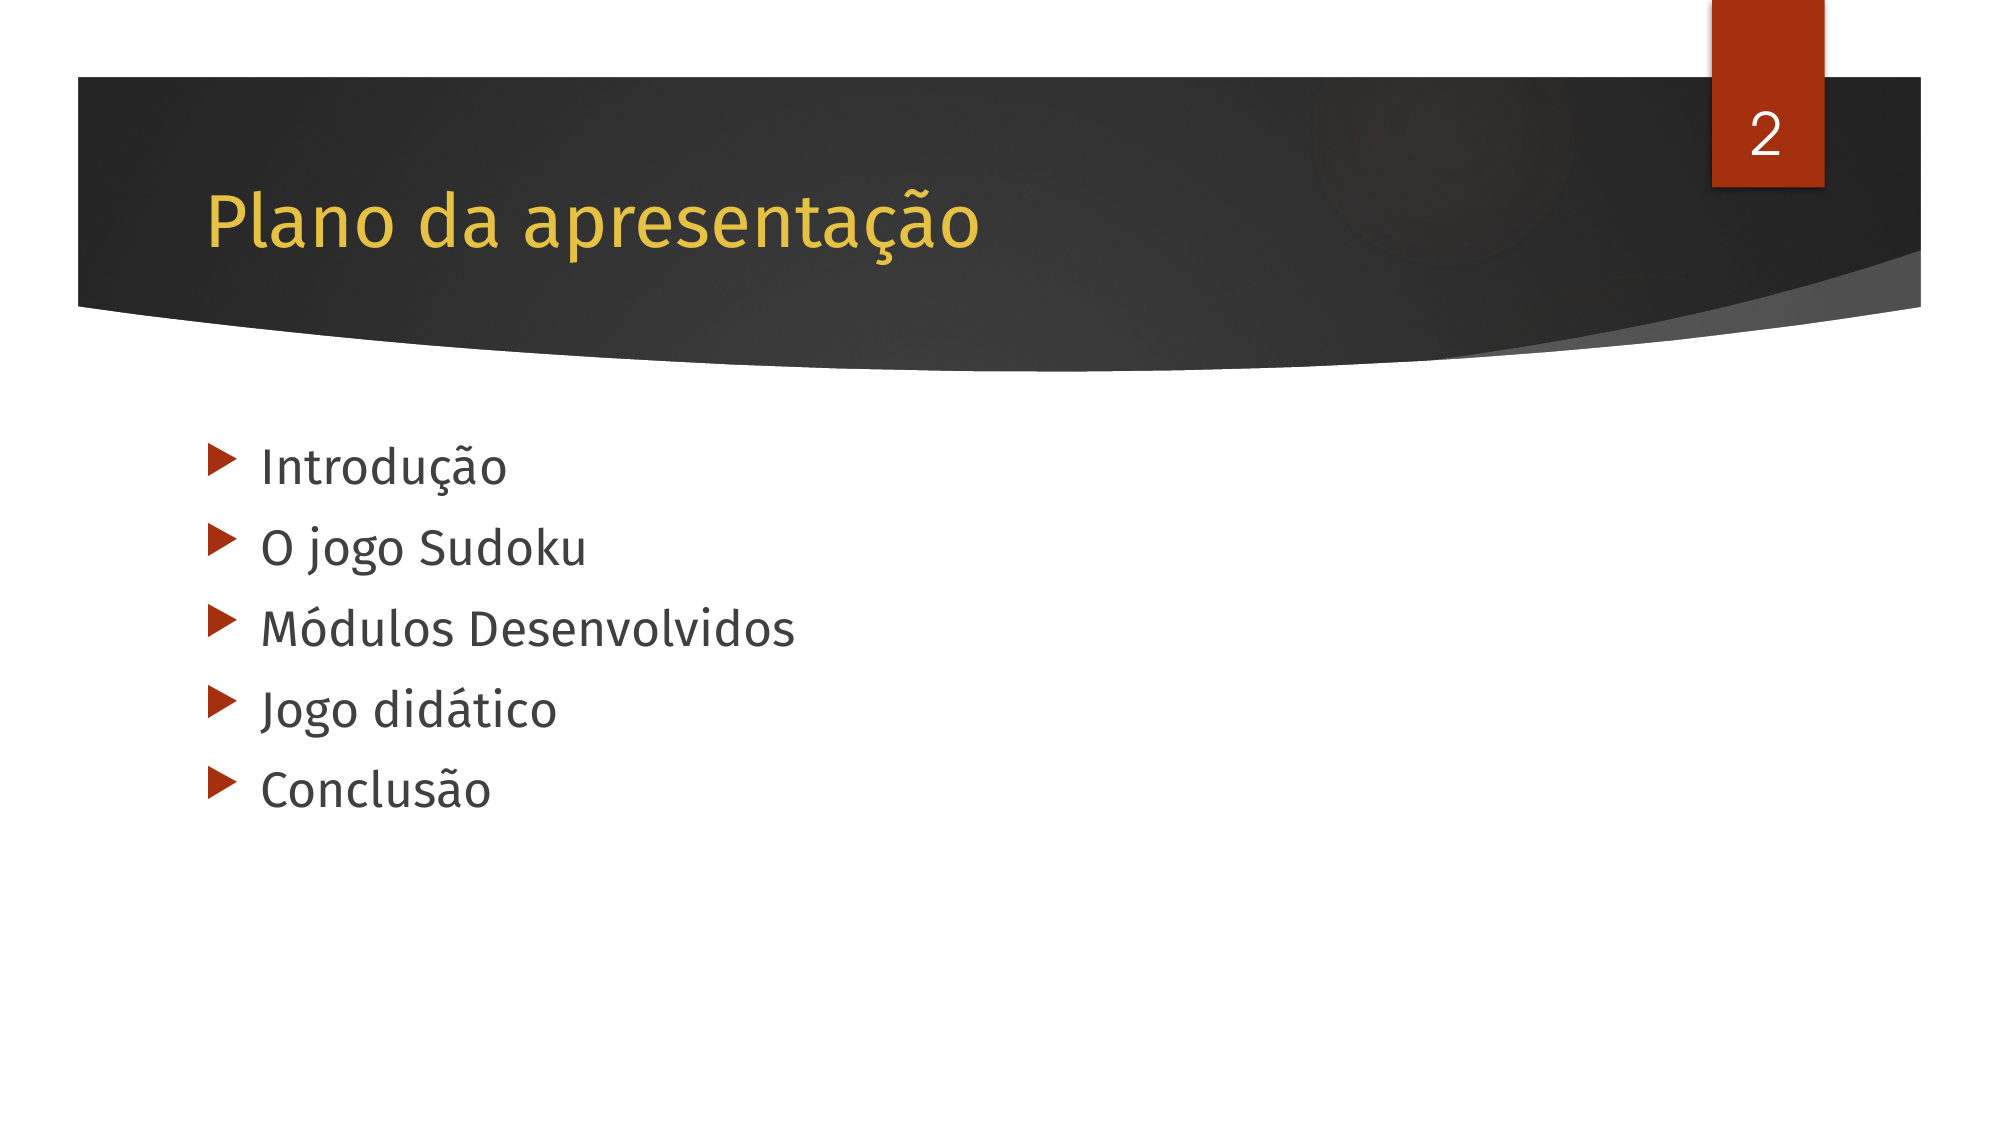

2
# Plano da apresentação
Introdução
O jogo Sudoku
Módulos Desenvolvidos
Jogo didático
Conclusão